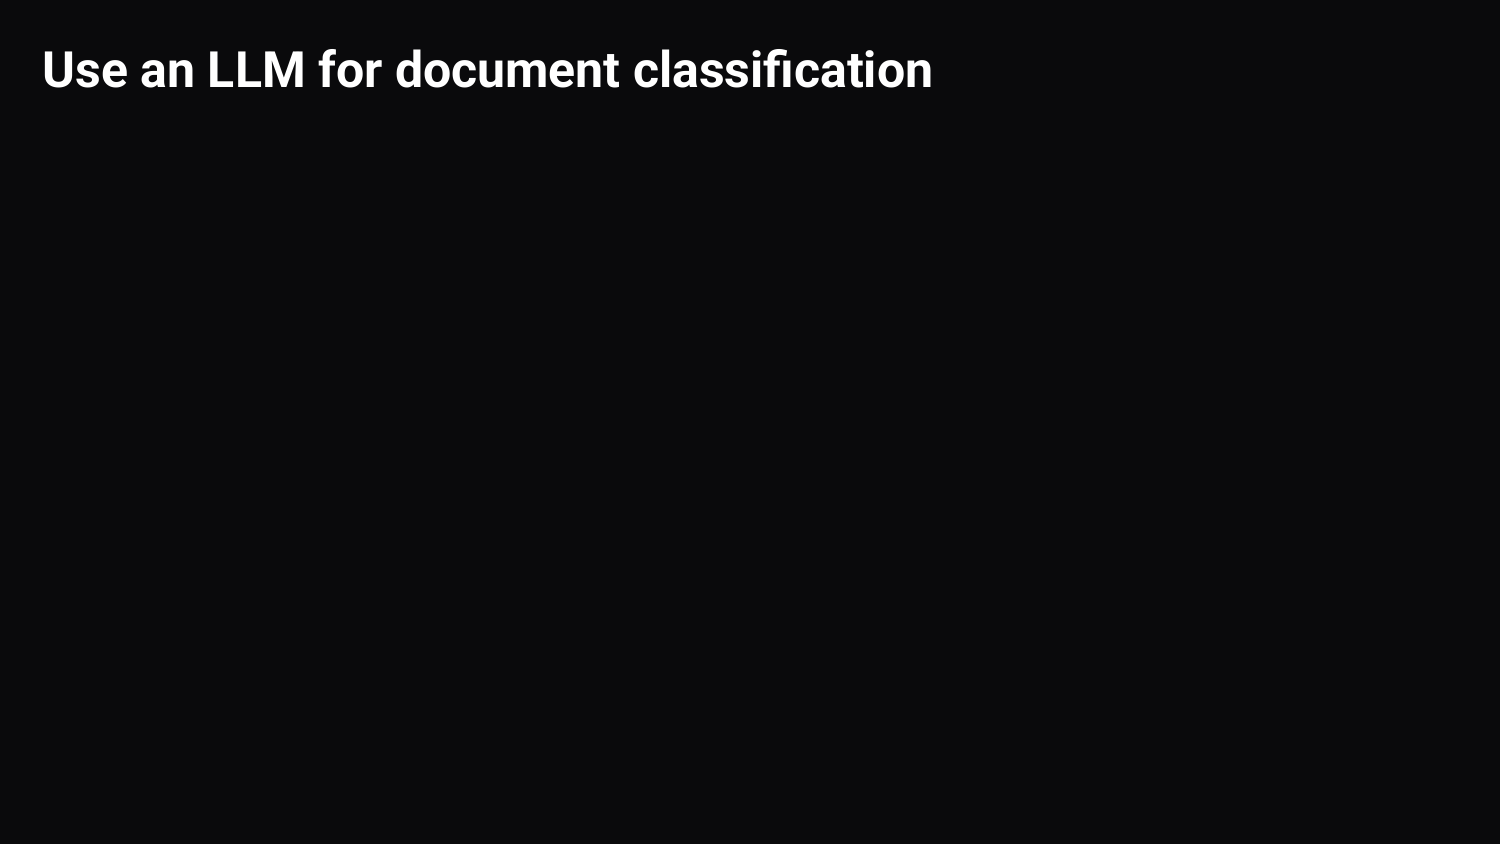

# Use an LLM for document classification